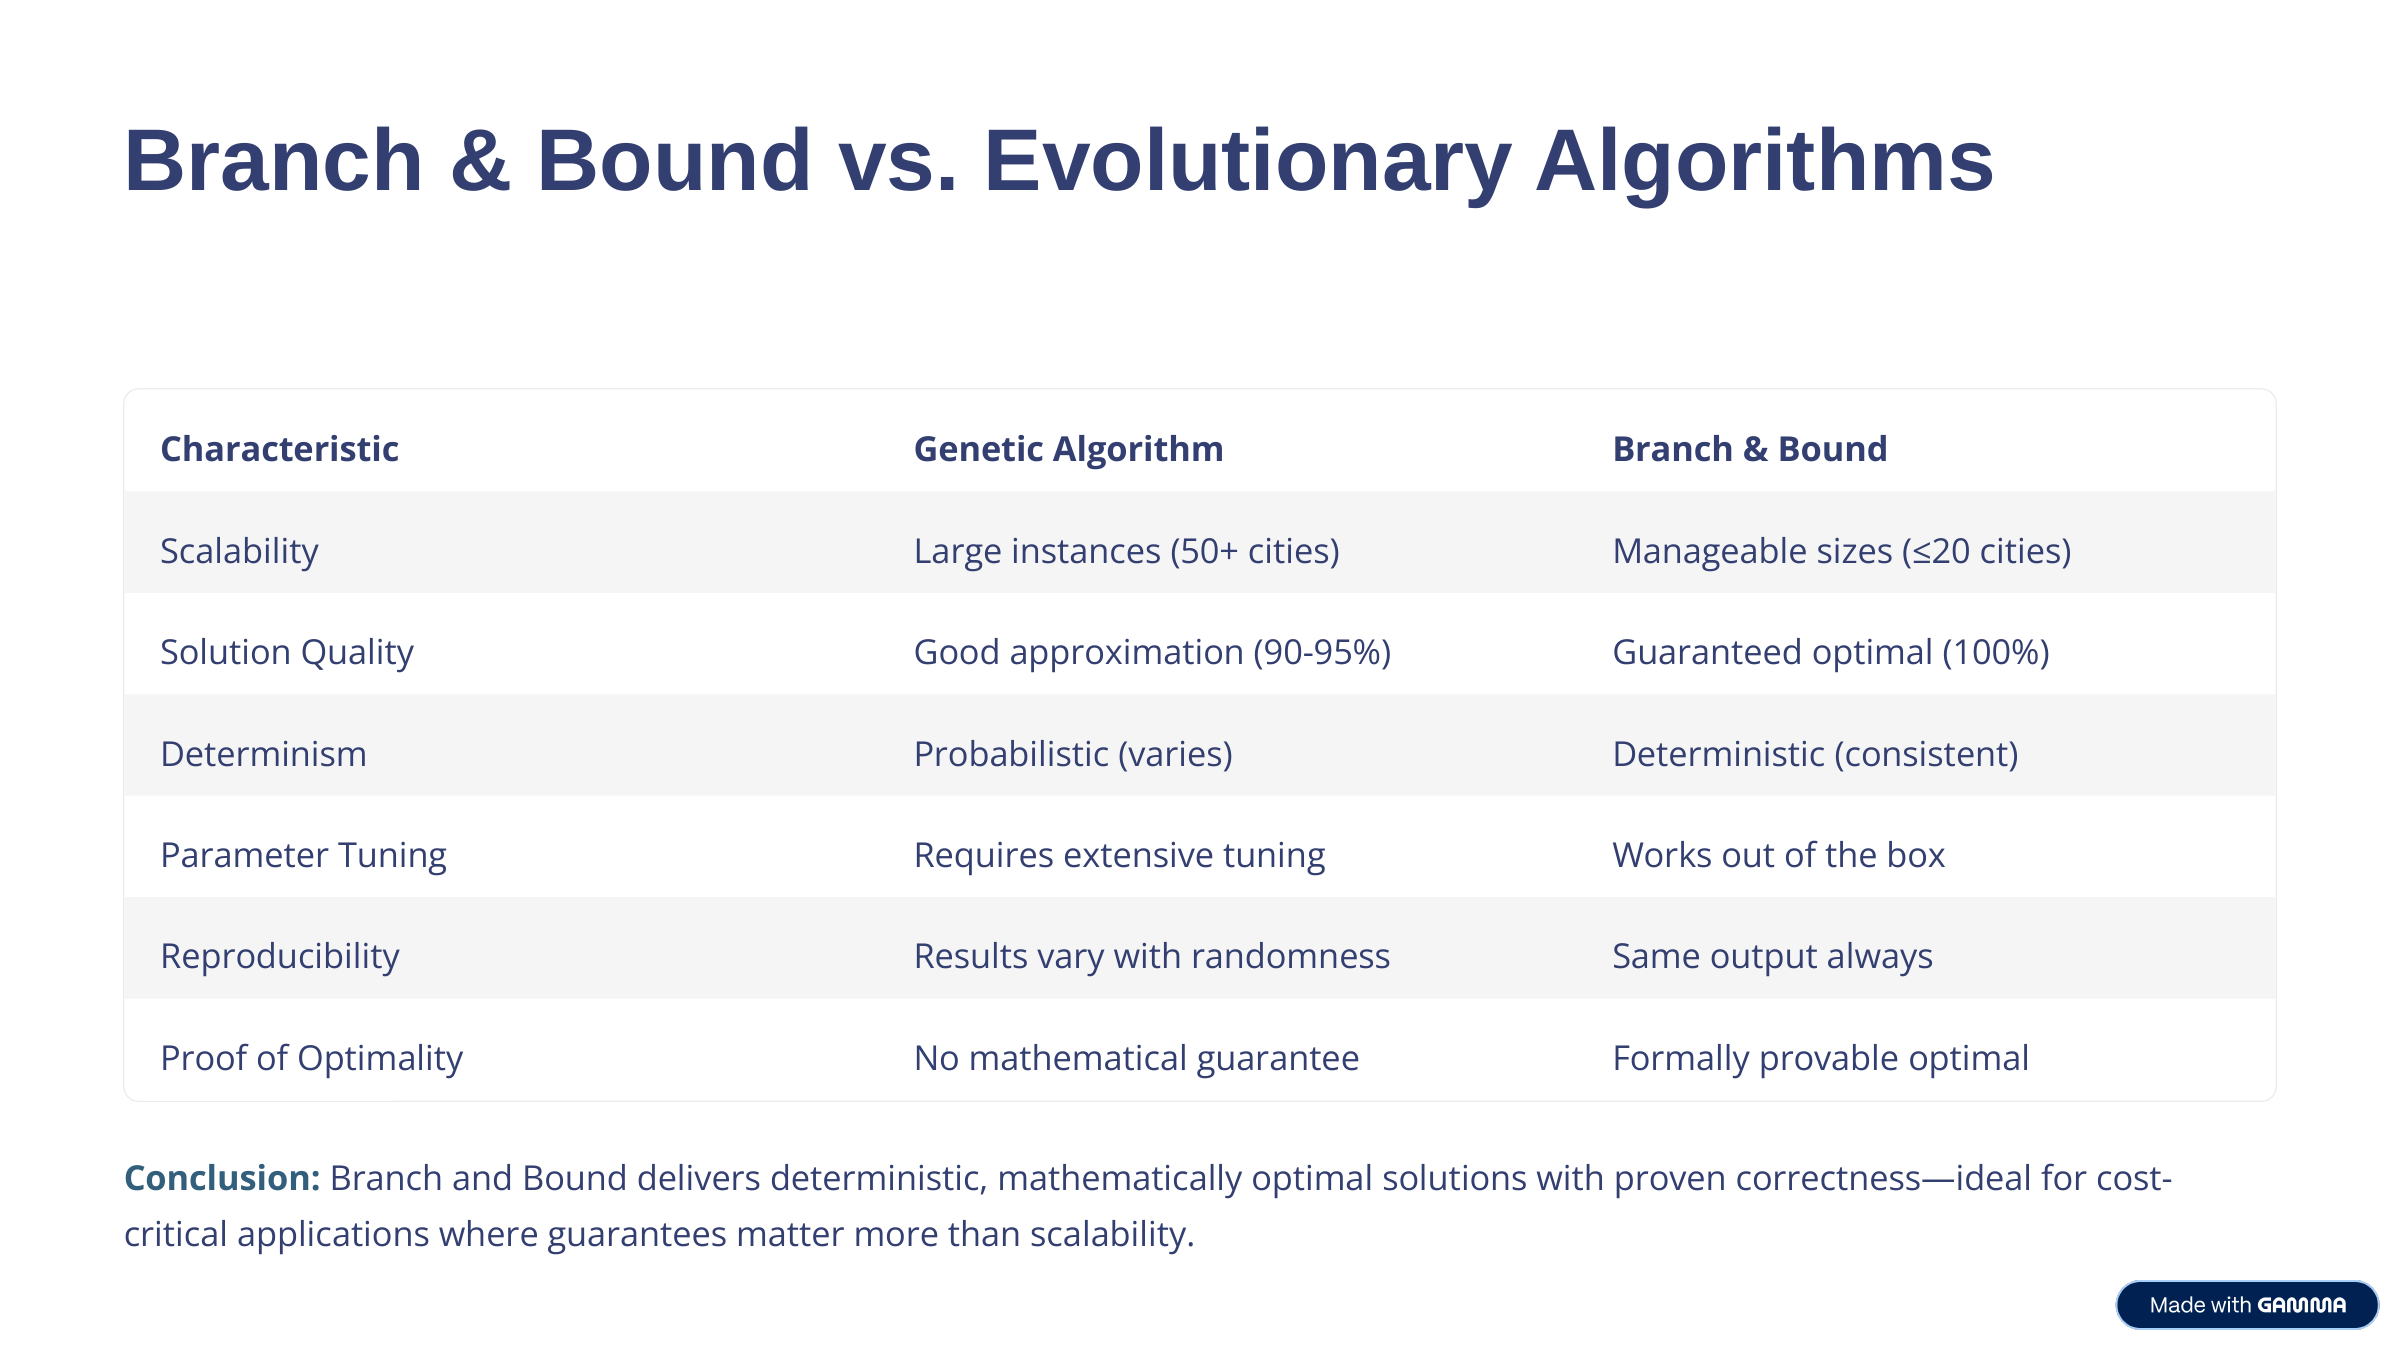

Branch & Bound vs. Evolutionary Algorithms

Characteristic
Genetic Algorithm
Branch & Bound

Scalability
Large instances (50+ cities)
Manageable sizes (≤20 cities)

Solution Quality
Good approximation (90-95%)
Guaranteed optimal (100%)

Determinism
Probabilistic (varies)
Deterministic (consistent)

Parameter Tuning
Requires extensive tuning
Works out of the box

Reproducibility
Results vary with randomness
Same output always

Proof of Optimality
No mathematical guarantee
Formally provable optimal
Conclusion: Branch and Bound delivers deterministic, mathematically optimal solutions with proven correctness—ideal for cost-critical applications where guarantees matter more than scalability.